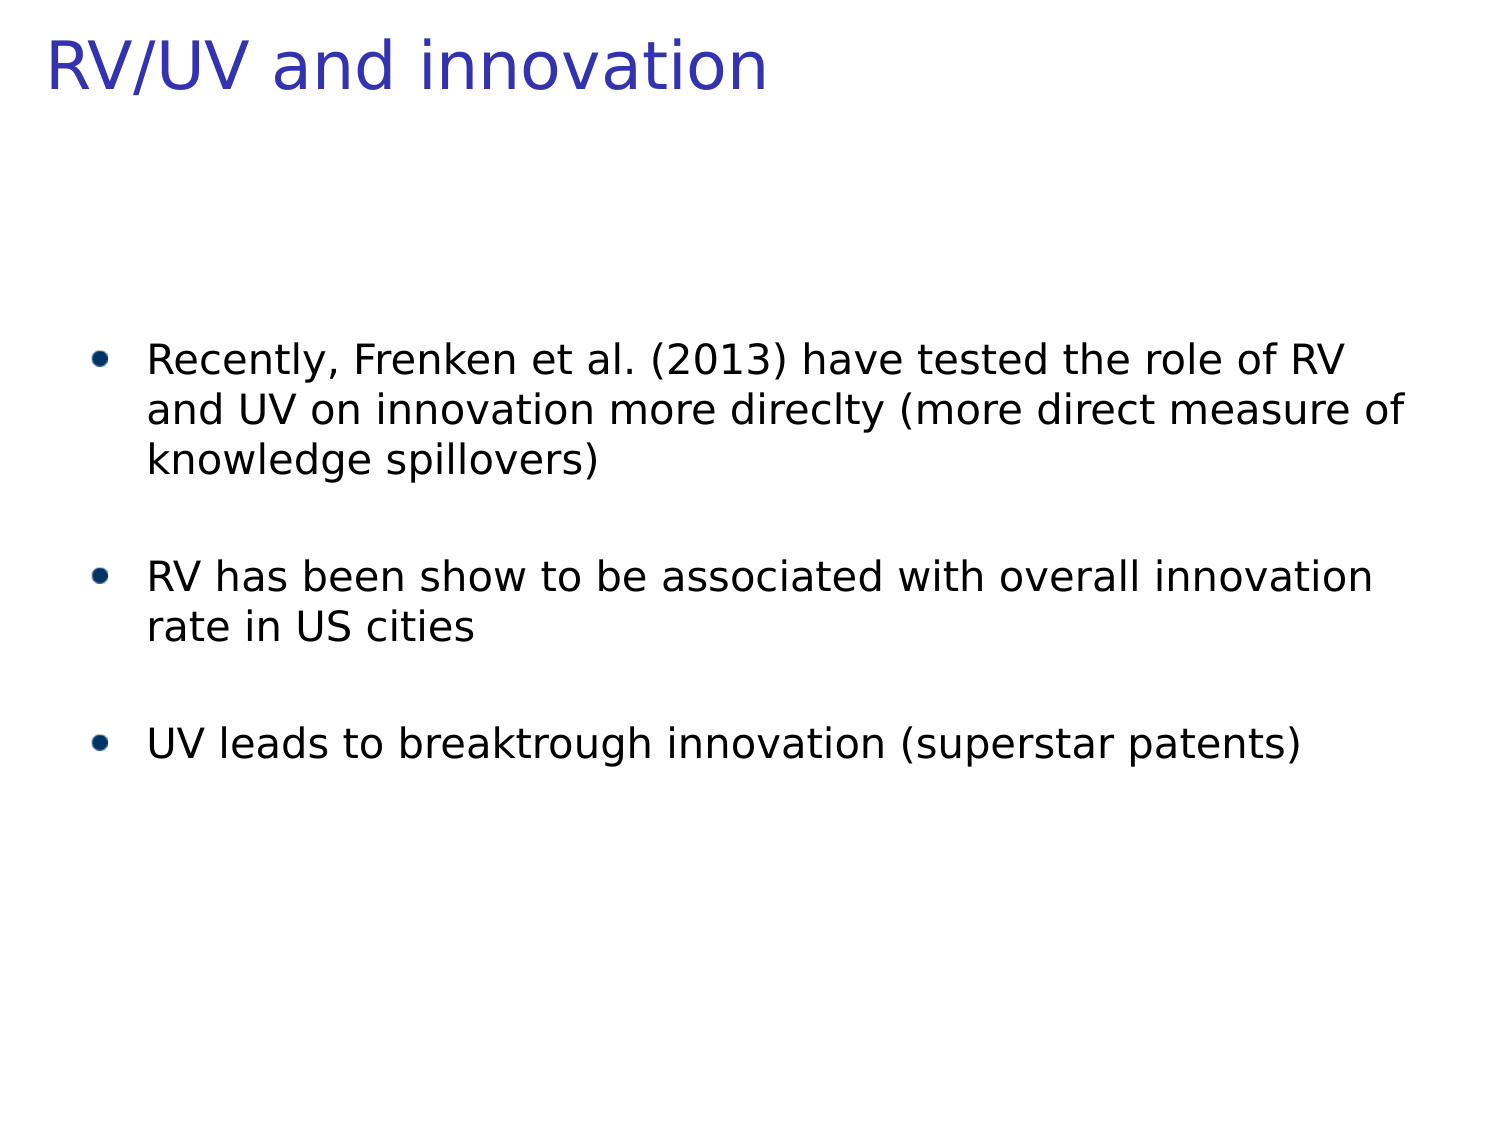

# RV/UV and innovation

Recently, Frenken et al. (2013) have tested the role of RV and UV on innovation more direclty (more direct measure of knowledge spillovers)

RV has been show to be associated with overall innovation rate in US cities

UV leads to breaktrough innovation (superstar patents)